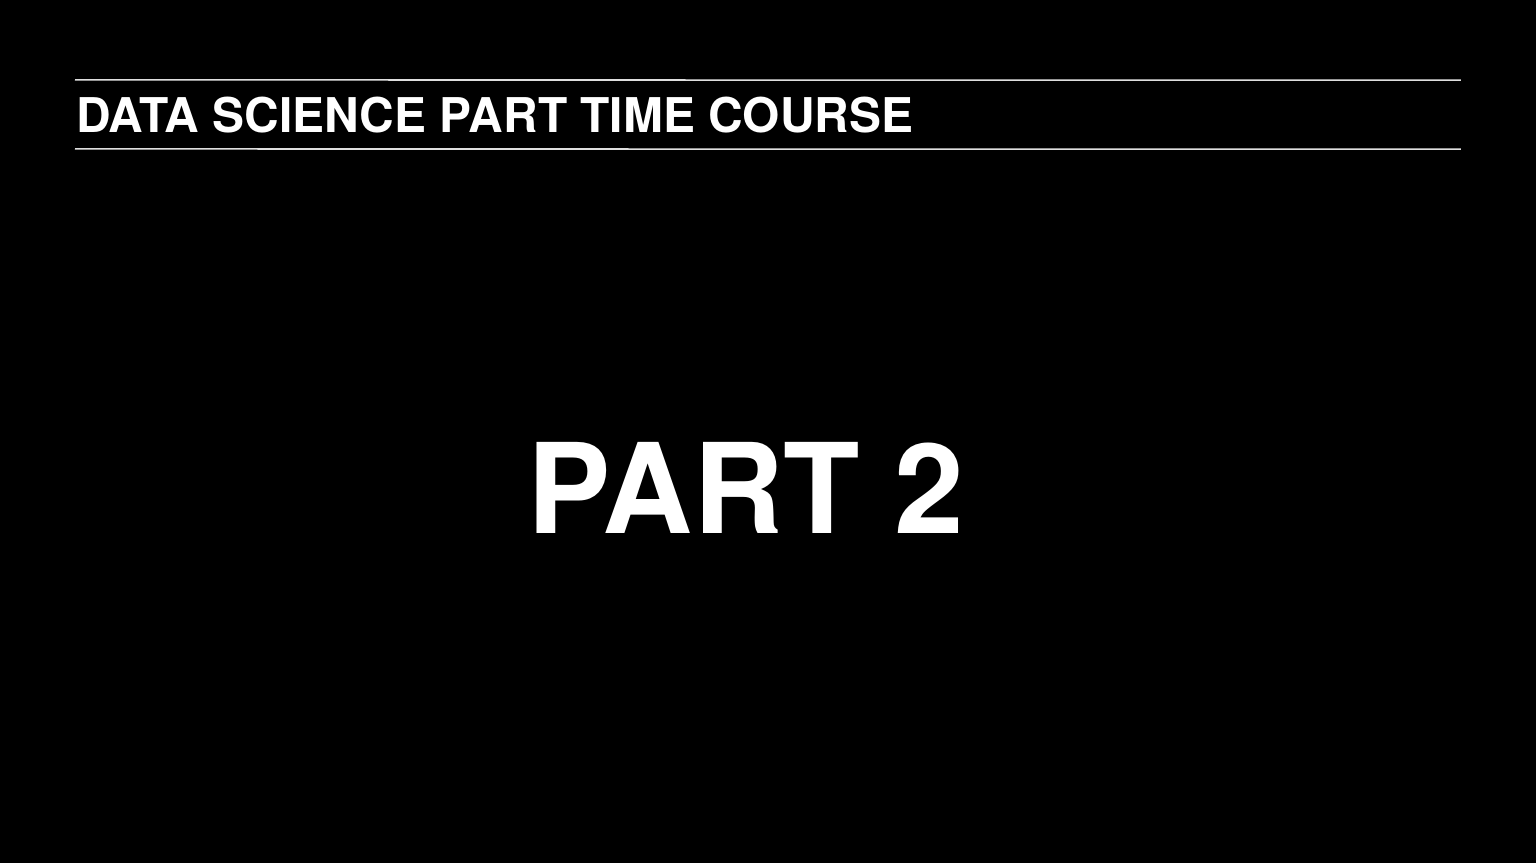

DATA SCIENCE PART TIME COURSE

PART 2